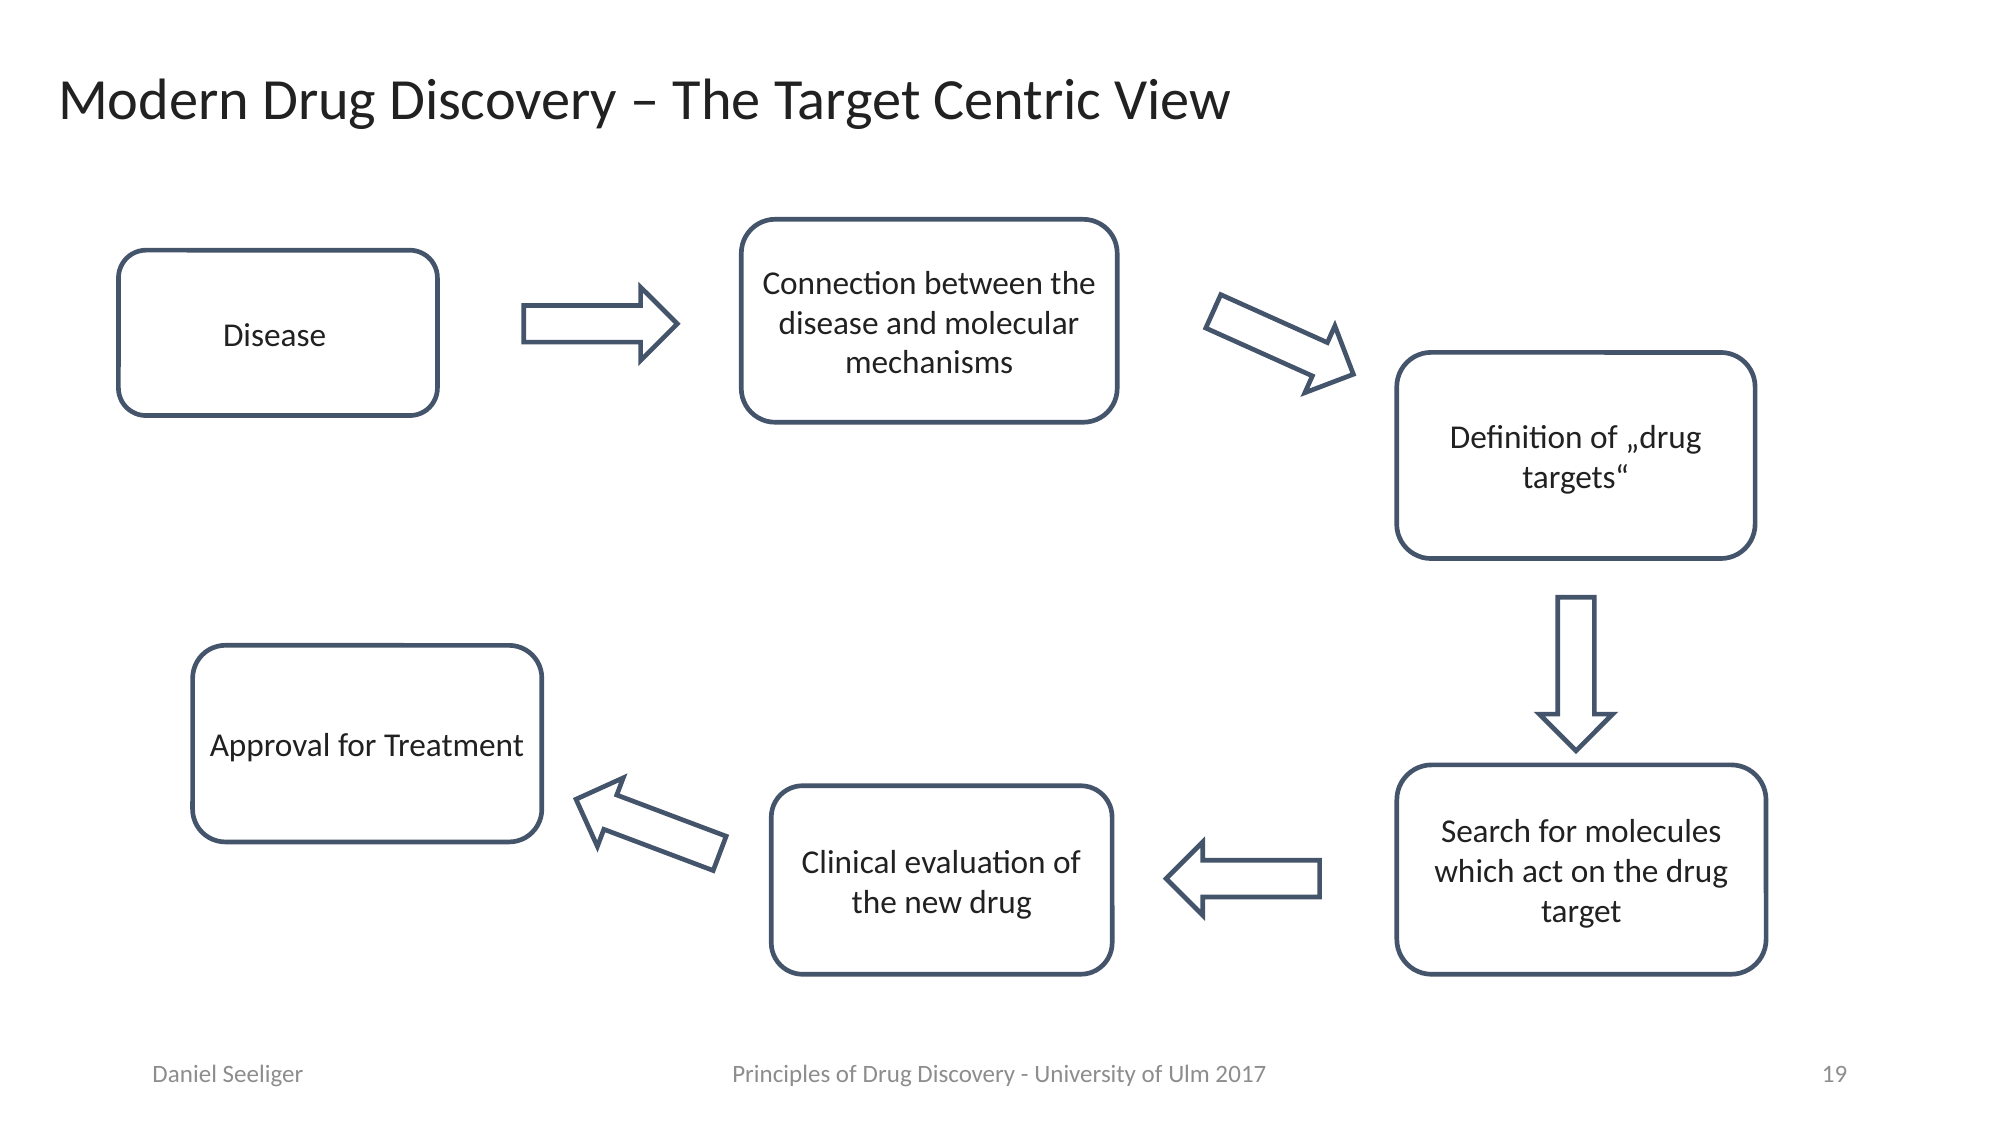

# Modern Drug Discovery – The Target Centric View
Connection between the disease and molecular mechanisms
Disease

Definition of „drug targets“

Approval for Treatment
Search for molecules which act on the drug target
Clinical evaluation of the new drug

Daniel Seeliger
Principles of Drug Discovery - University of Ulm 2017
19